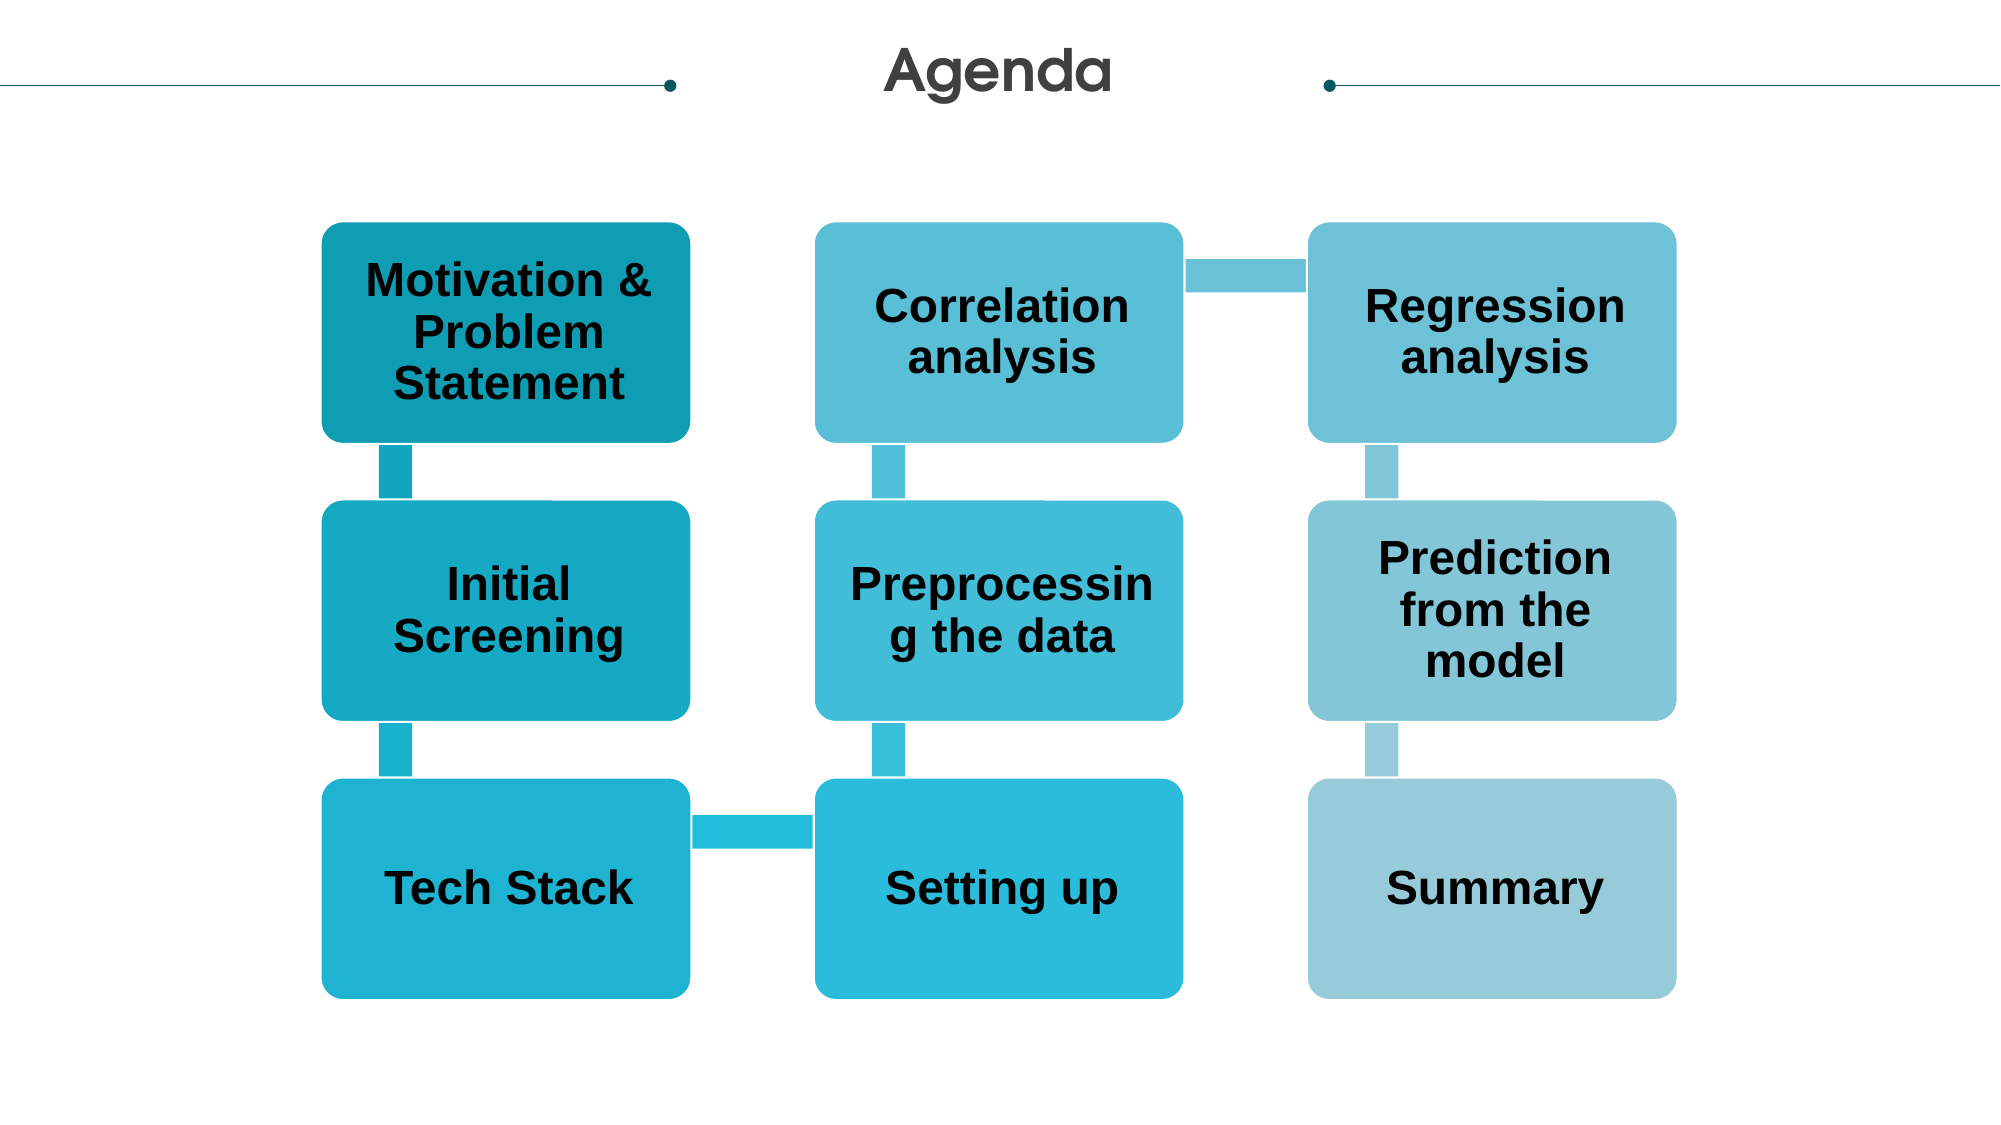

Agenda
Motivation & Problem Statement
Initial Screening
Tech Stack
Setting up
Preprocessing the data
Correlation analysis
Regression analysis
Prediction from the model
Summary